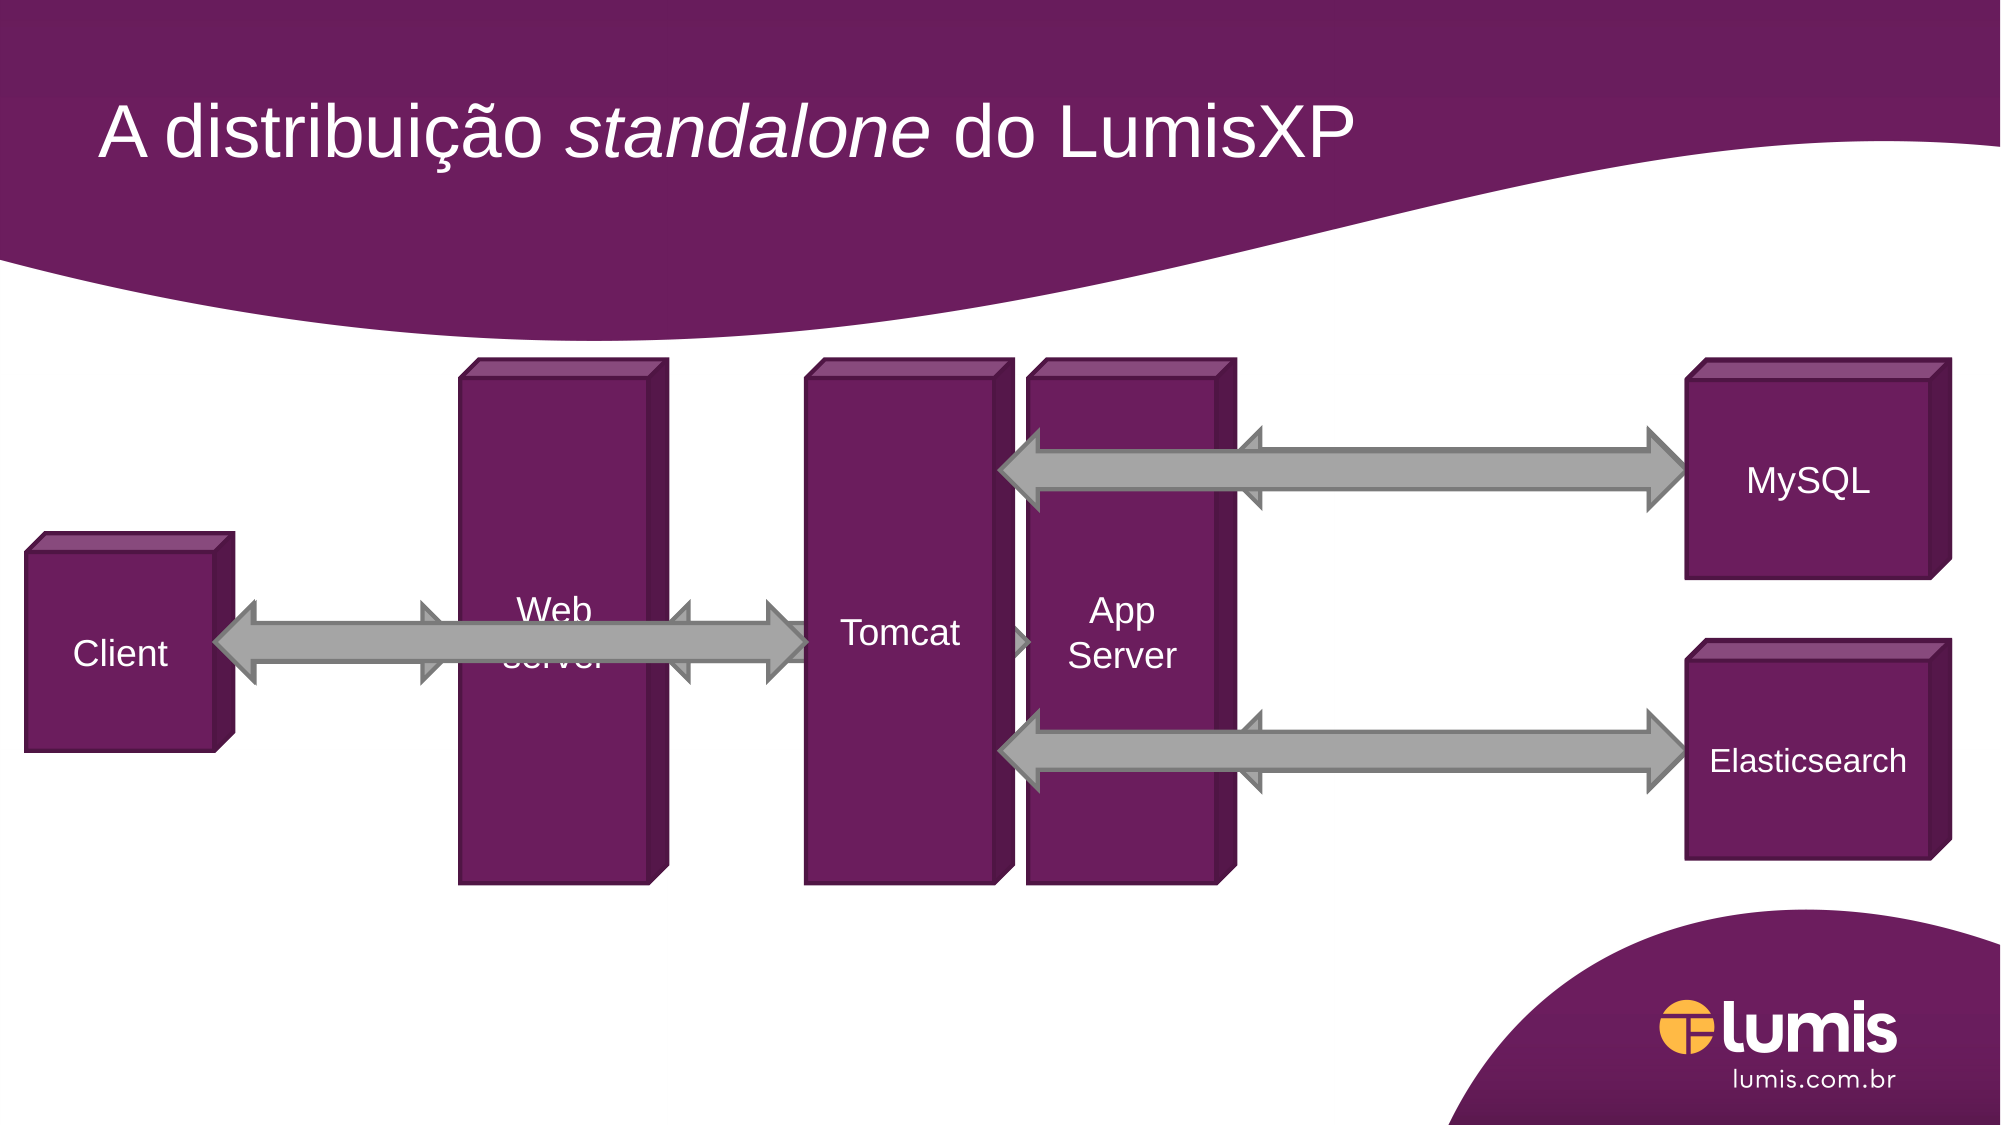

# A distribuição standalone do LumisXP
Web server
Tomcat
Banco de dados
App Server
MySQL

Client

Repositório Big data
Elasticsearch